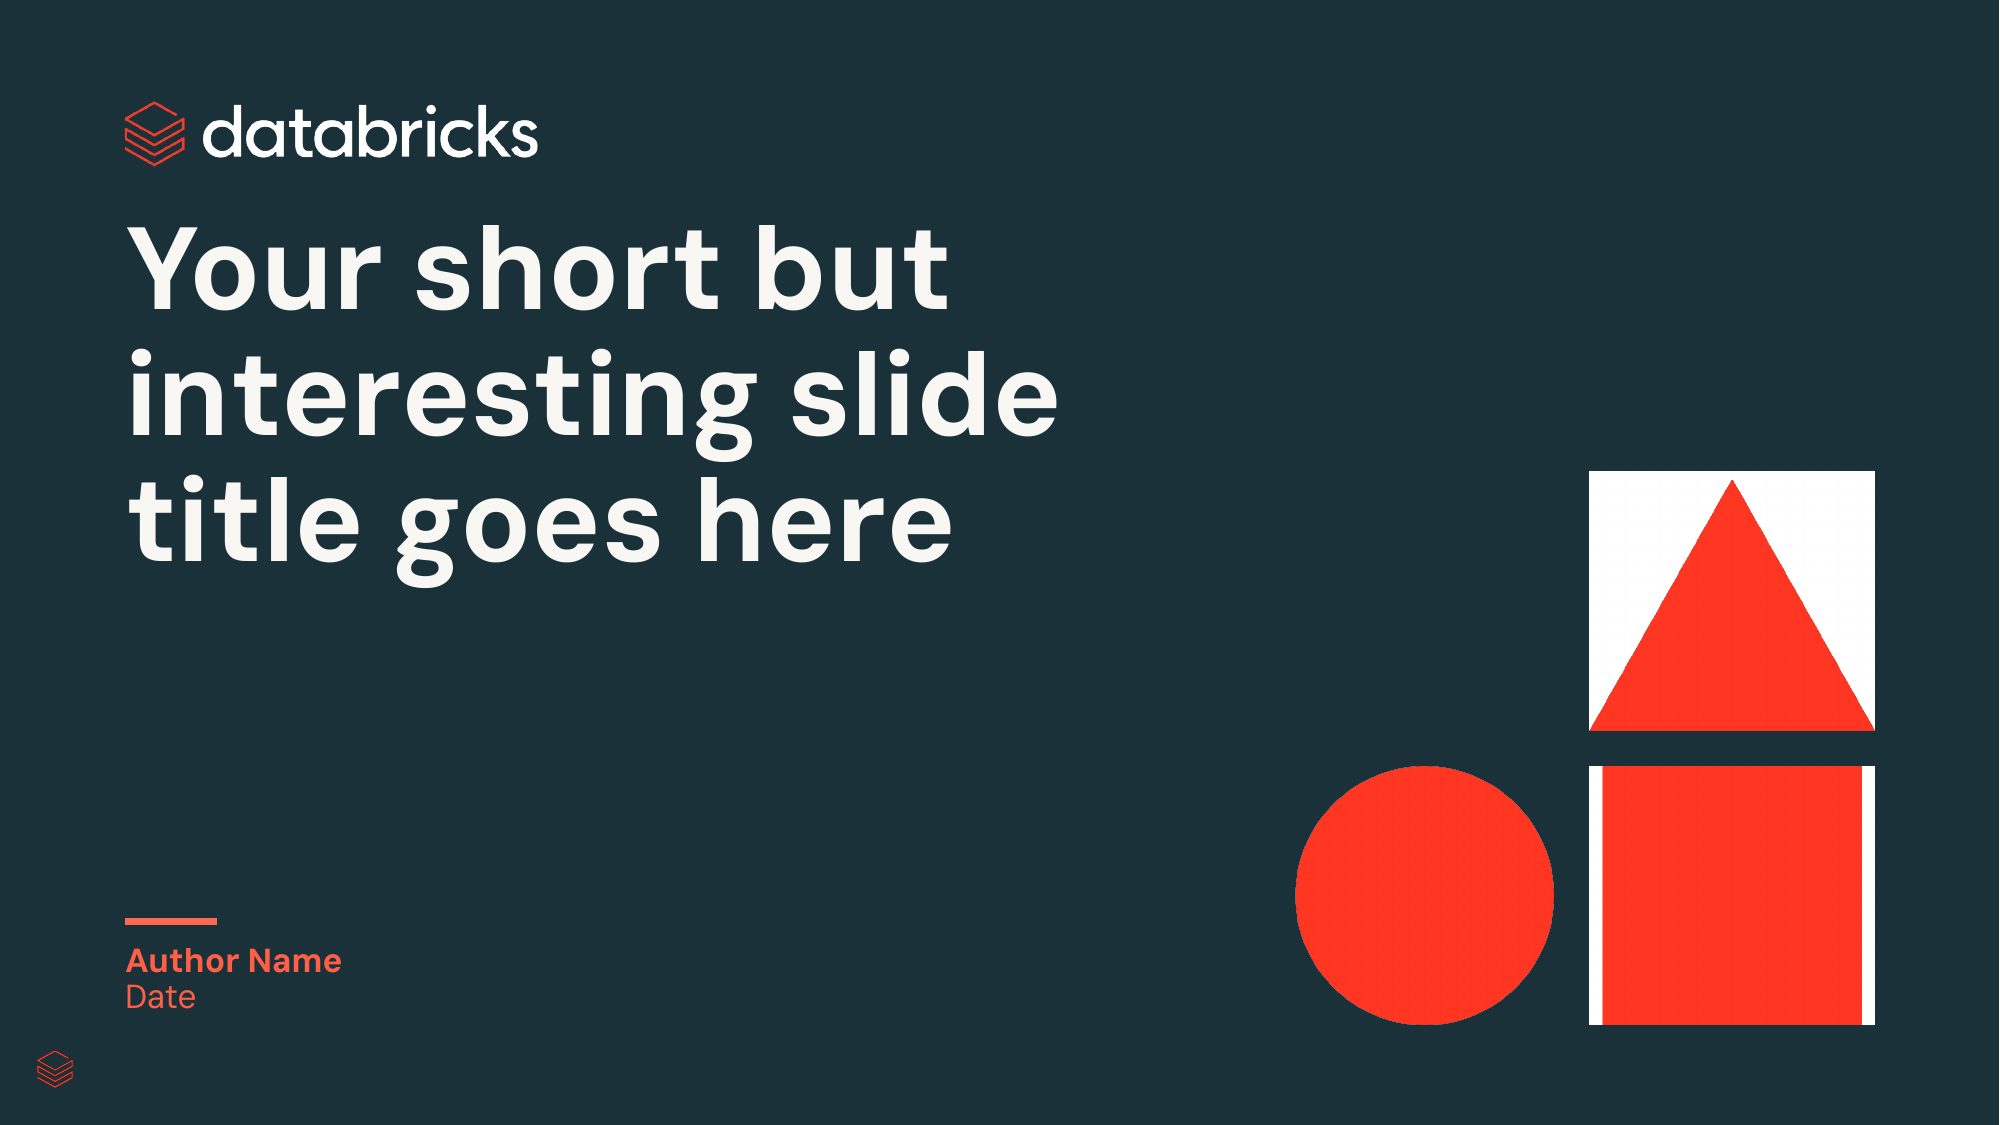

# Your short but interesting slide title goes here

Author Name
Date